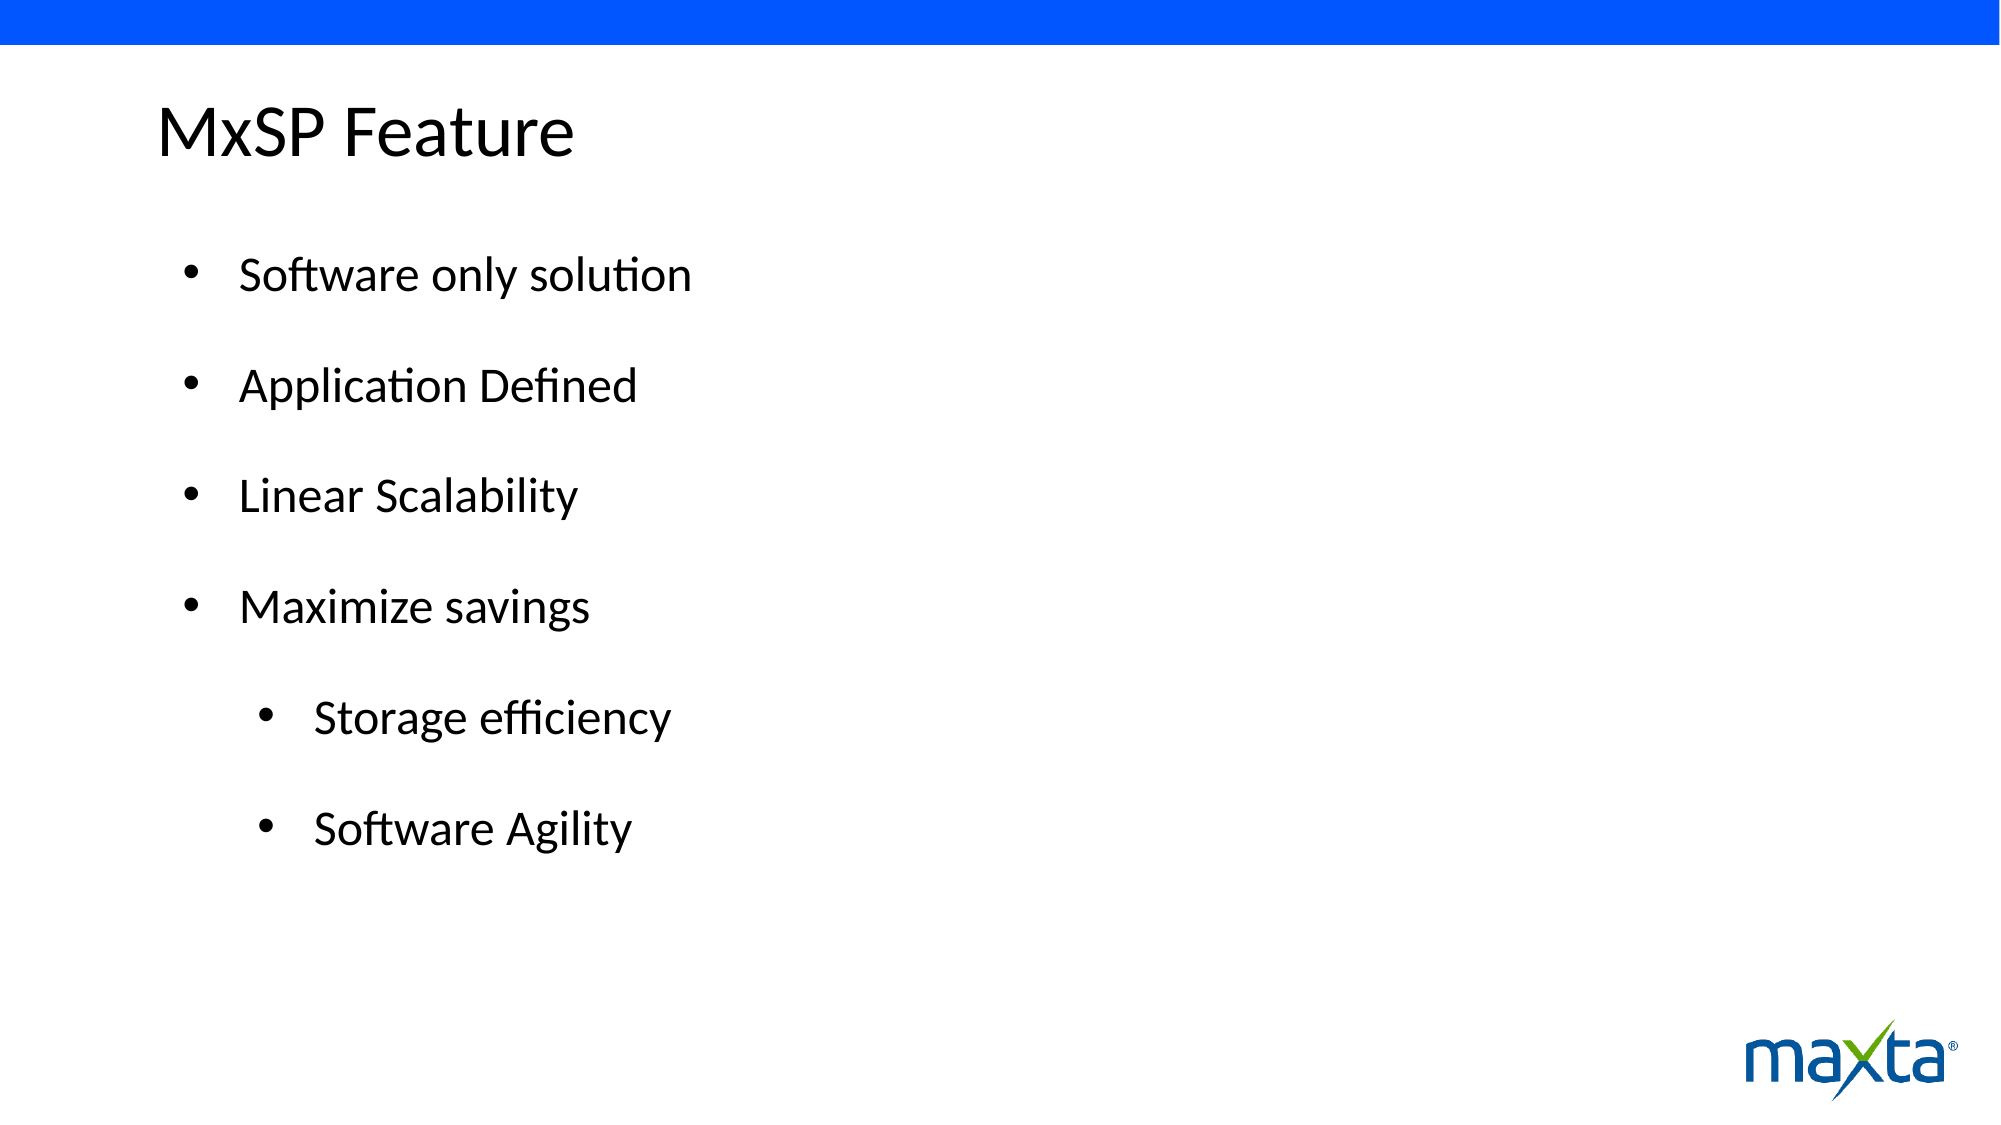

# MxSP Feature
Software only solution
Application Defined
Linear Scalability
Maximize savings
Storage efficiency
Software Agility